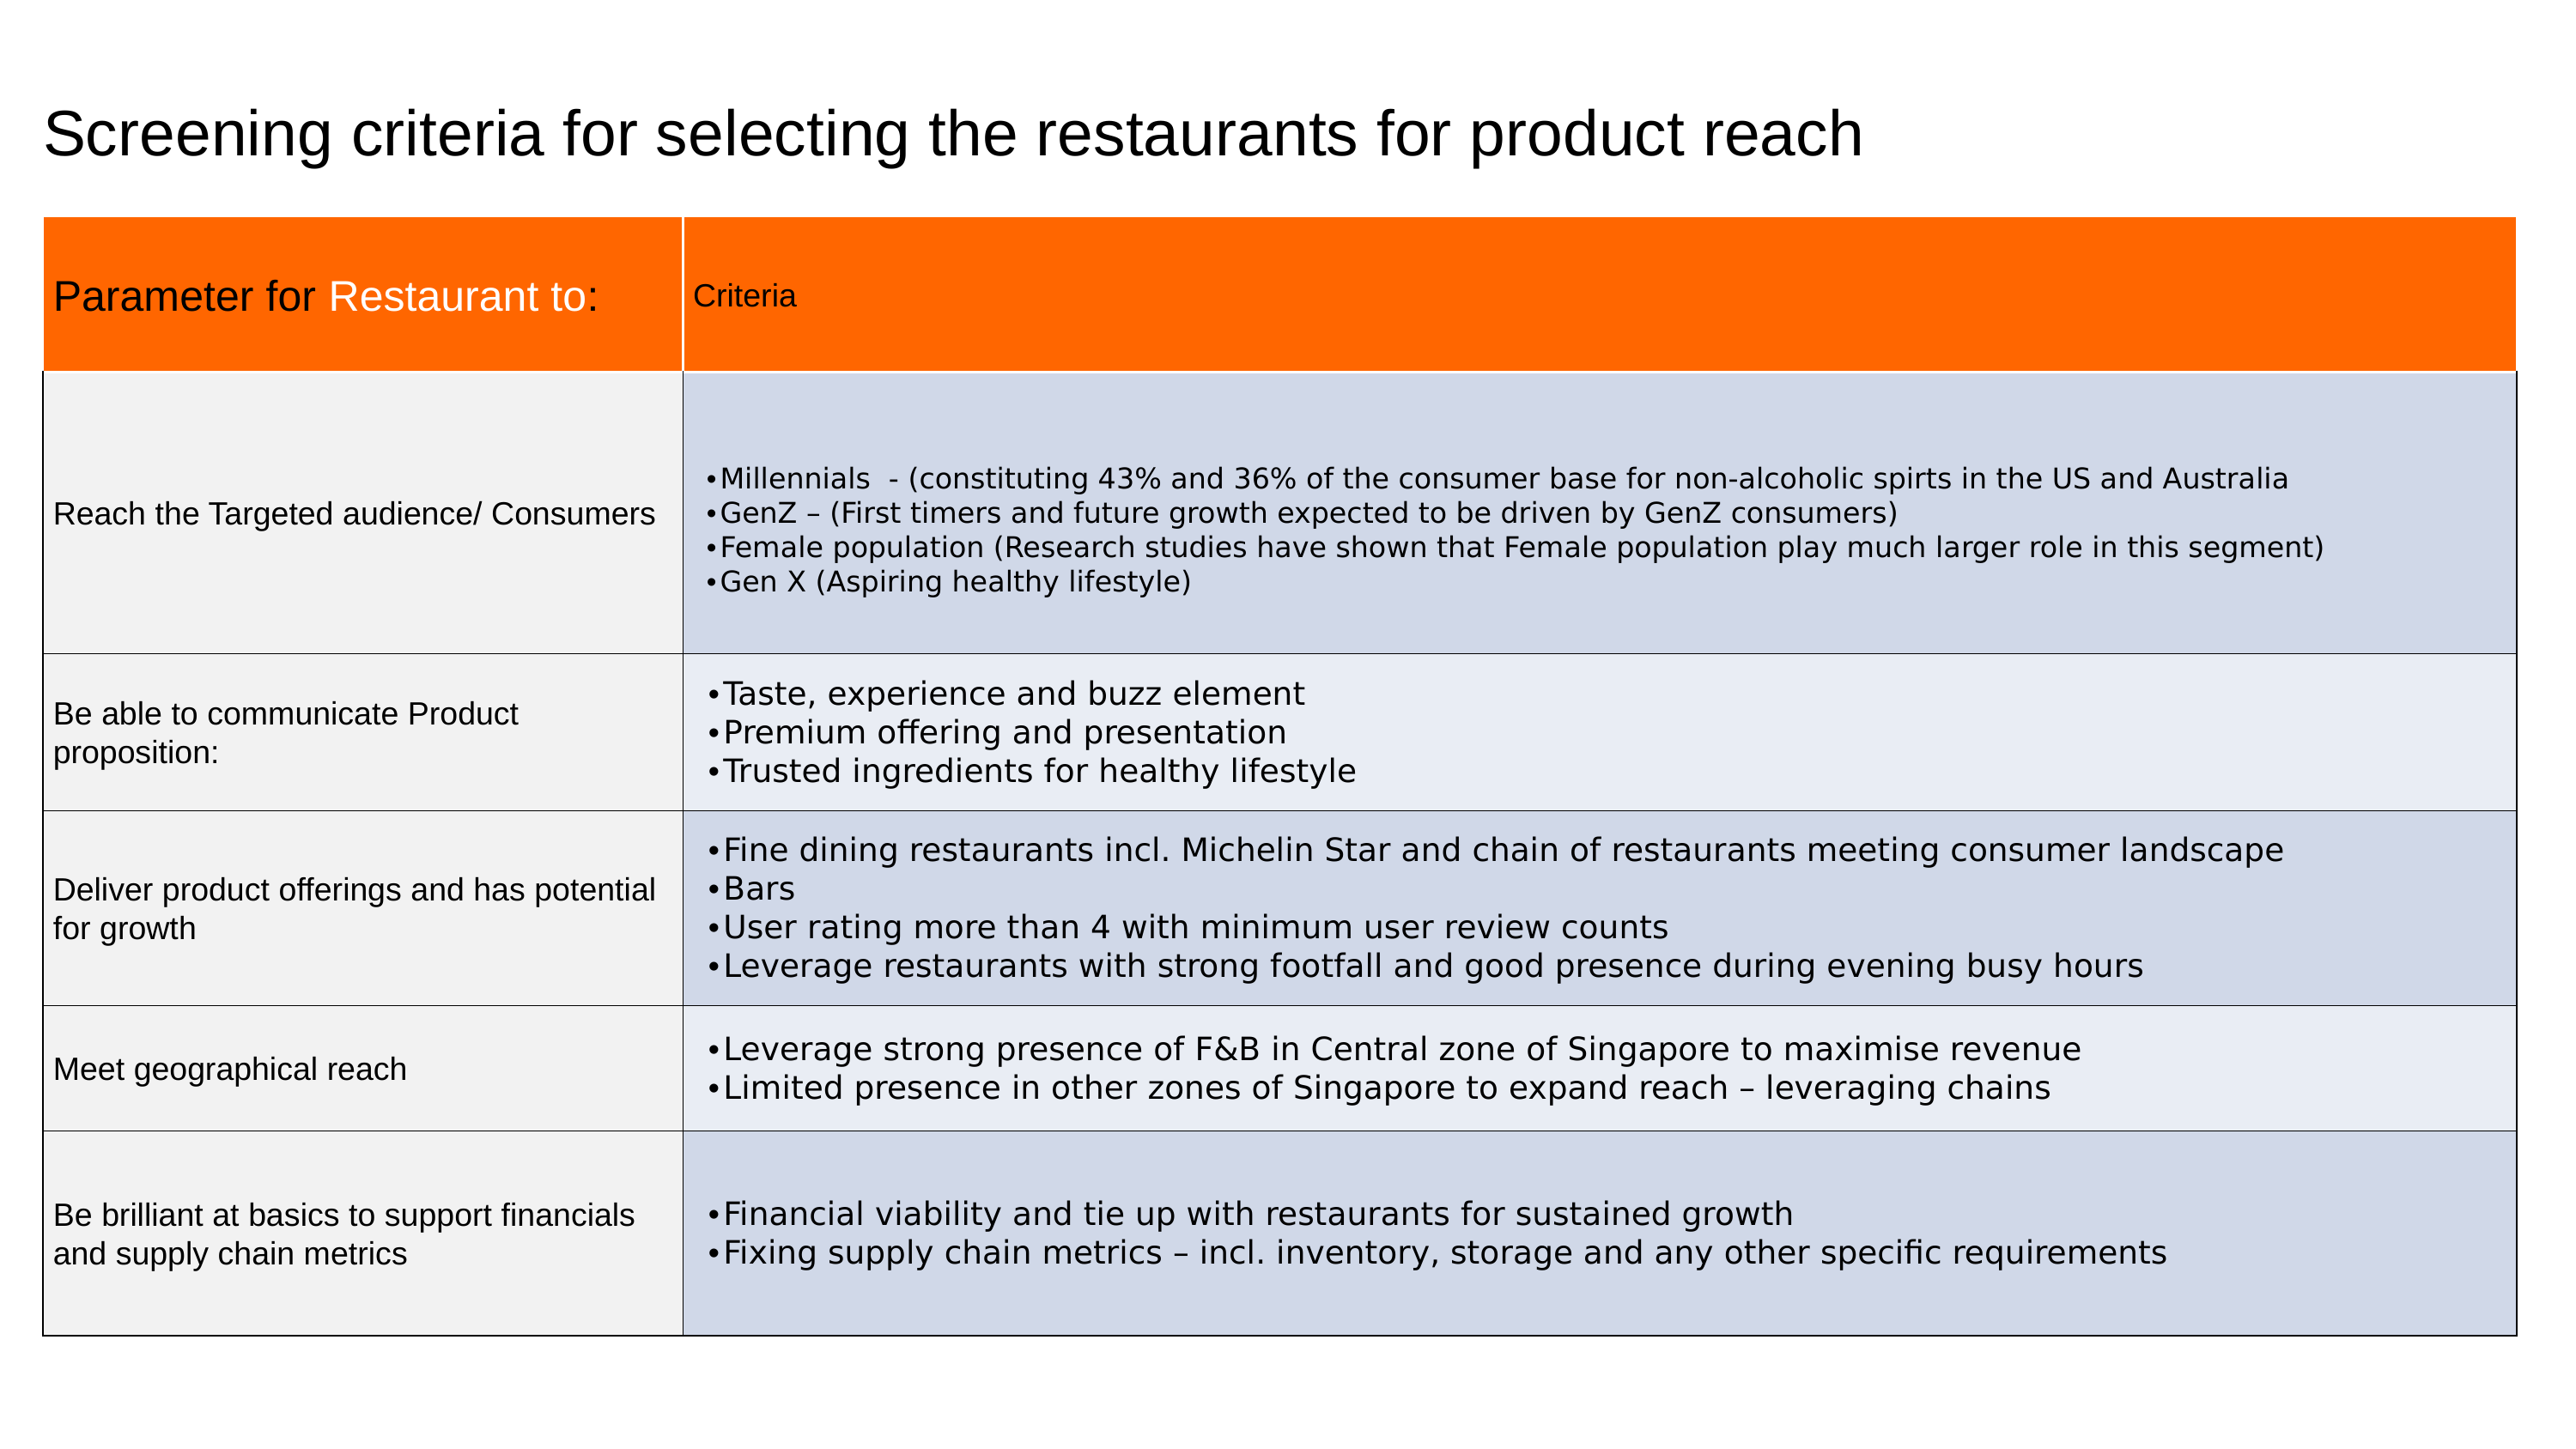

Screening criteria for selecting the restaurants for product reach
| Parameter for Restaurant to: | Criteria |
| --- | --- |
| Reach the Targeted audience/ Consumers | Millennials - (constituting 43% and 36% of the consumer base for non-alcoholic spirts in the US and Australia GenZ – (First timers and future growth expected to be driven by GenZ consumers) Female population (Research studies have shown that Female population play much larger role in this segment) Gen X (Aspiring healthy lifestyle) |
| Be able to communicate Product proposition: | Taste, experience and buzz element Premium offering and presentation Trusted ingredients for healthy lifestyle |
| Deliver product offerings and has potential for growth | Fine dining restaurants incl. Michelin Star and chain of restaurants meeting consumer landscape Bars User rating more than 4 with minimum user review counts Leverage restaurants with strong footfall and good presence during evening busy hours |
| Meet geographical reach | Leverage strong presence of F&B in Central zone of Singapore to maximise revenue Limited presence in other zones of Singapore to expand reach – leveraging chains |
| Be brilliant at basics to support financials and supply chain metrics | Financial viability and tie up with restaurants for sustained growth Fixing supply chain metrics – incl. inventory, storage and any other specific requirements |